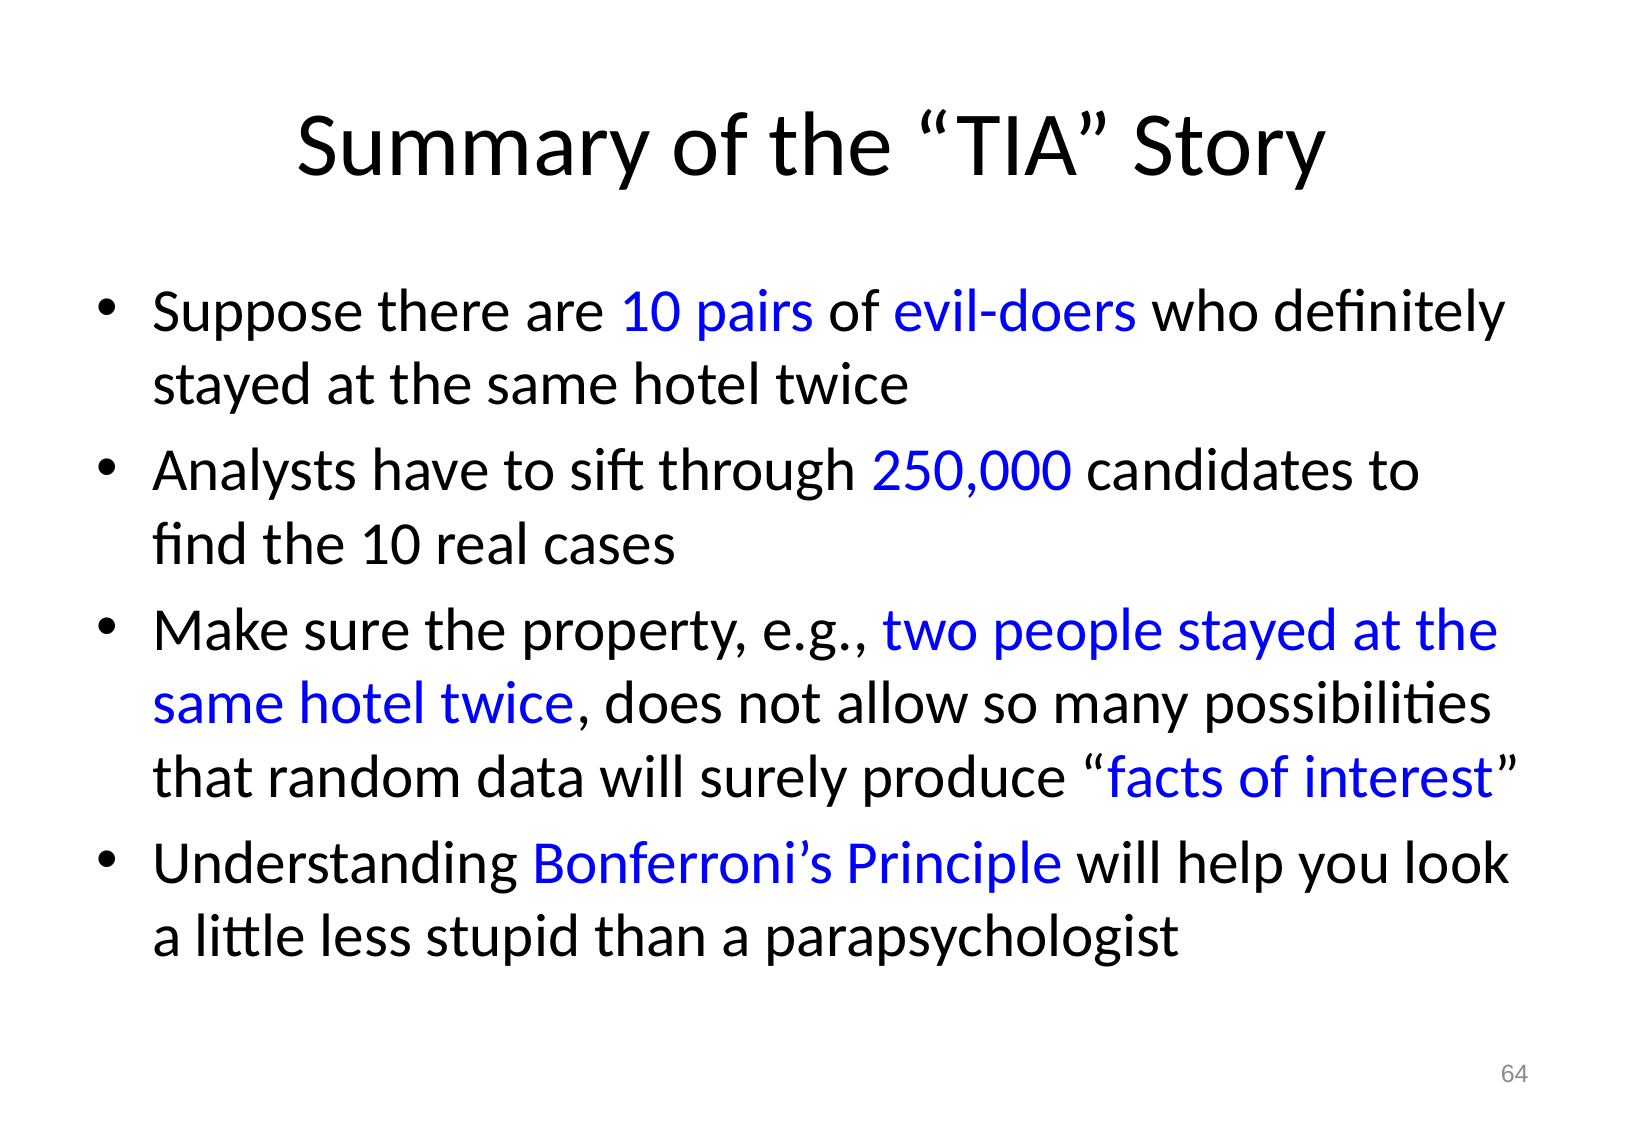

# Summary of the “TIA” Story
Suppose there are 10 pairs of evil-doers who definitely stayed at the same hotel twice
Analysts have to sift through 250,000 candidates to find the 10 real cases
Make sure the property, e.g., two people stayed at the same hotel twice, does not allow so many possibilities that random data will surely produce “facts of interest”
Understanding Bonferroni’s Principle will help you look a little less stupid than a parapsychologist

64